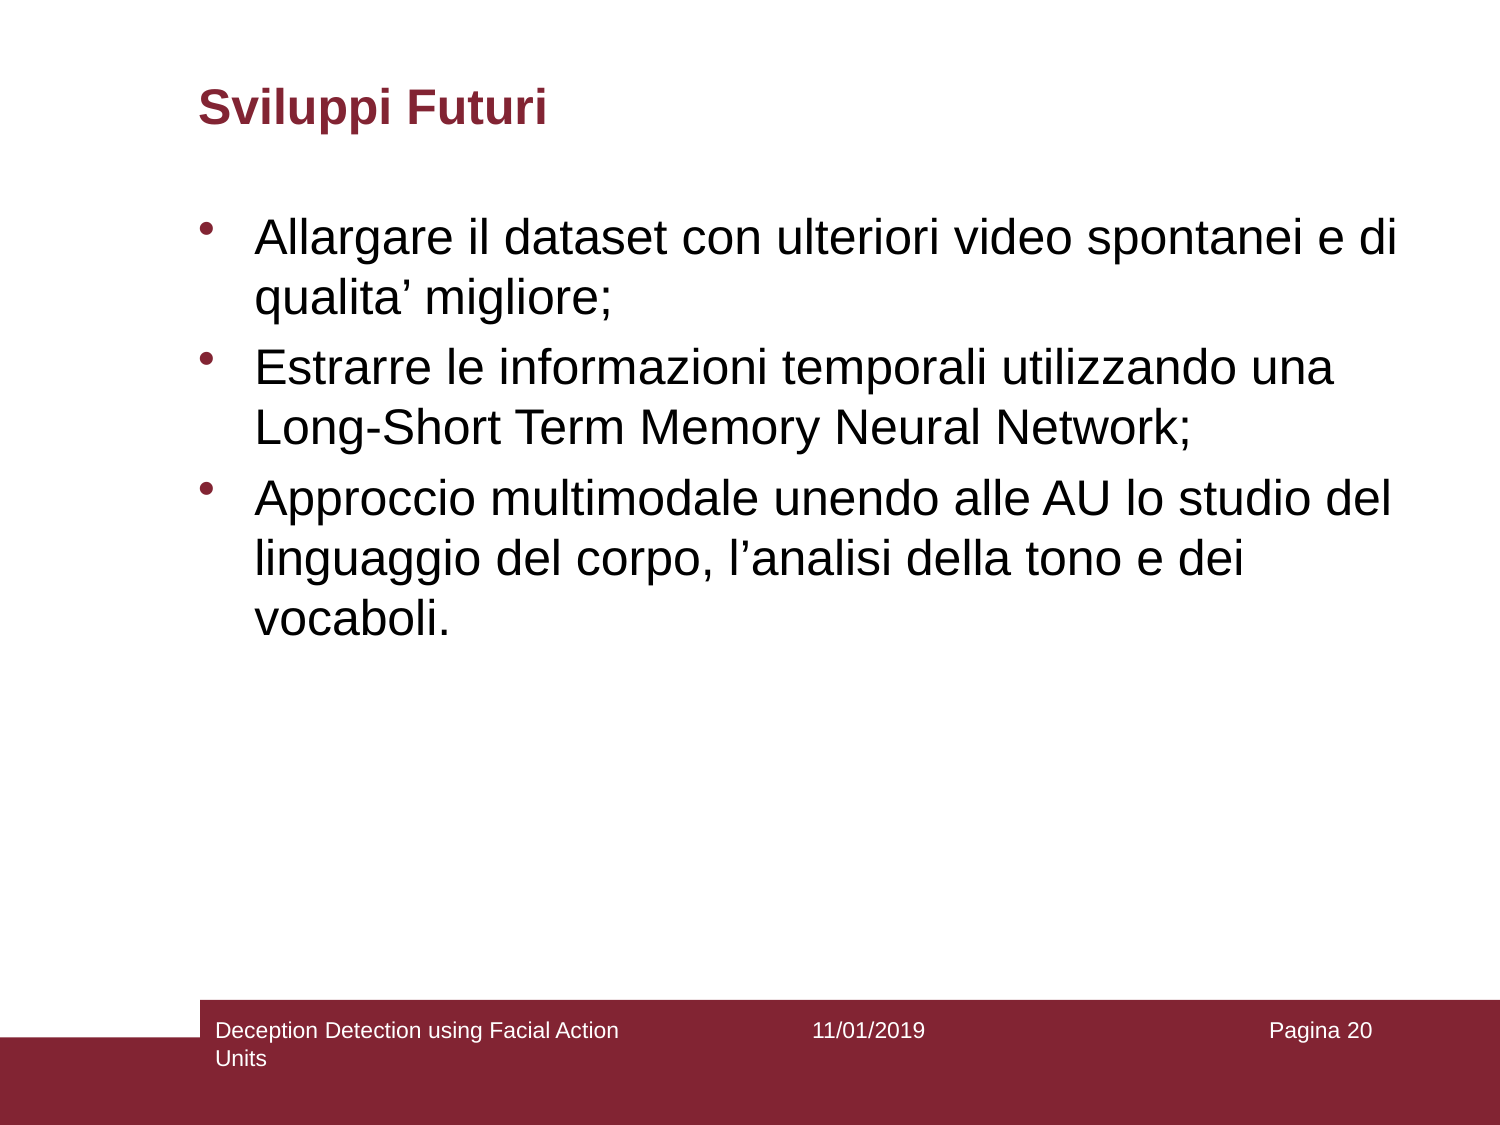

# Sviluppi Futuri
Allargare il dataset con ulteriori video spontanei e di qualita’ migliore;
Estrarre le informazioni temporali utilizzando una Long-Short Term Memory Neural Network;
Approccio multimodale unendo alle AU lo studio del linguaggio del corpo, l’analisi della tono e dei vocaboli.
Deception Detection using Facial Action Units
11/01/2019
Pagina 20